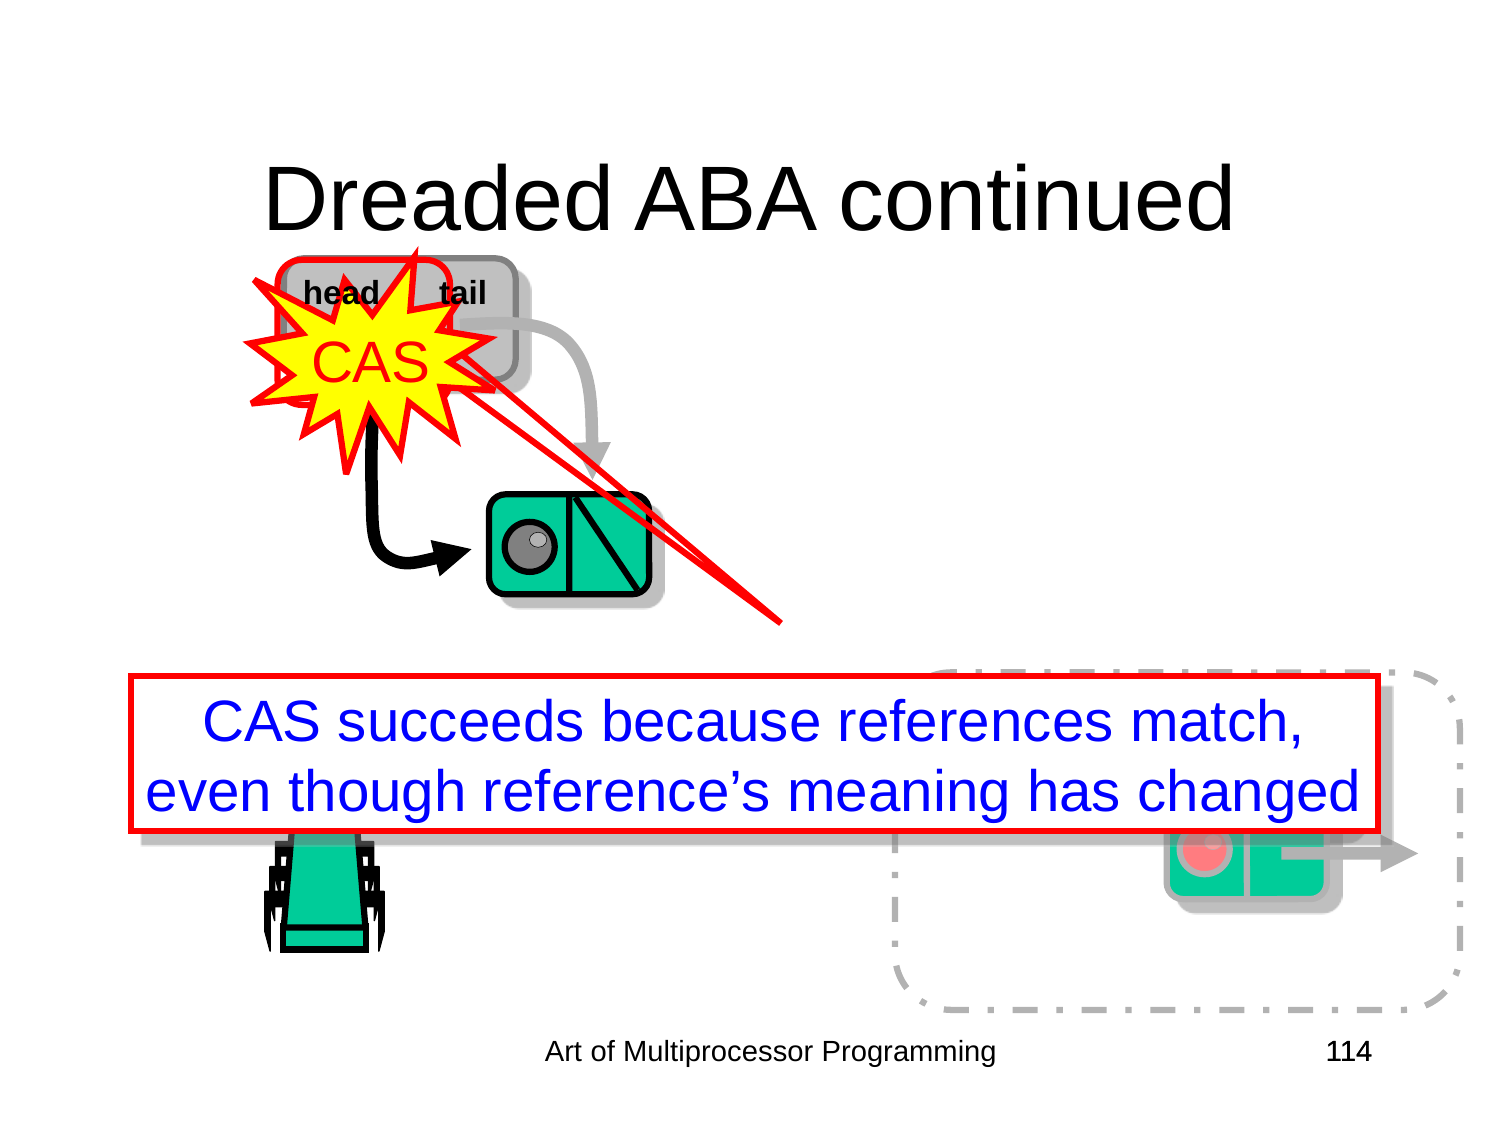

Dreaded ABA continued
CAS

head
tail

CAS succeeds because references match,
even though reference’s meaning has changed

Art of Multiprocessor Programming
114
114